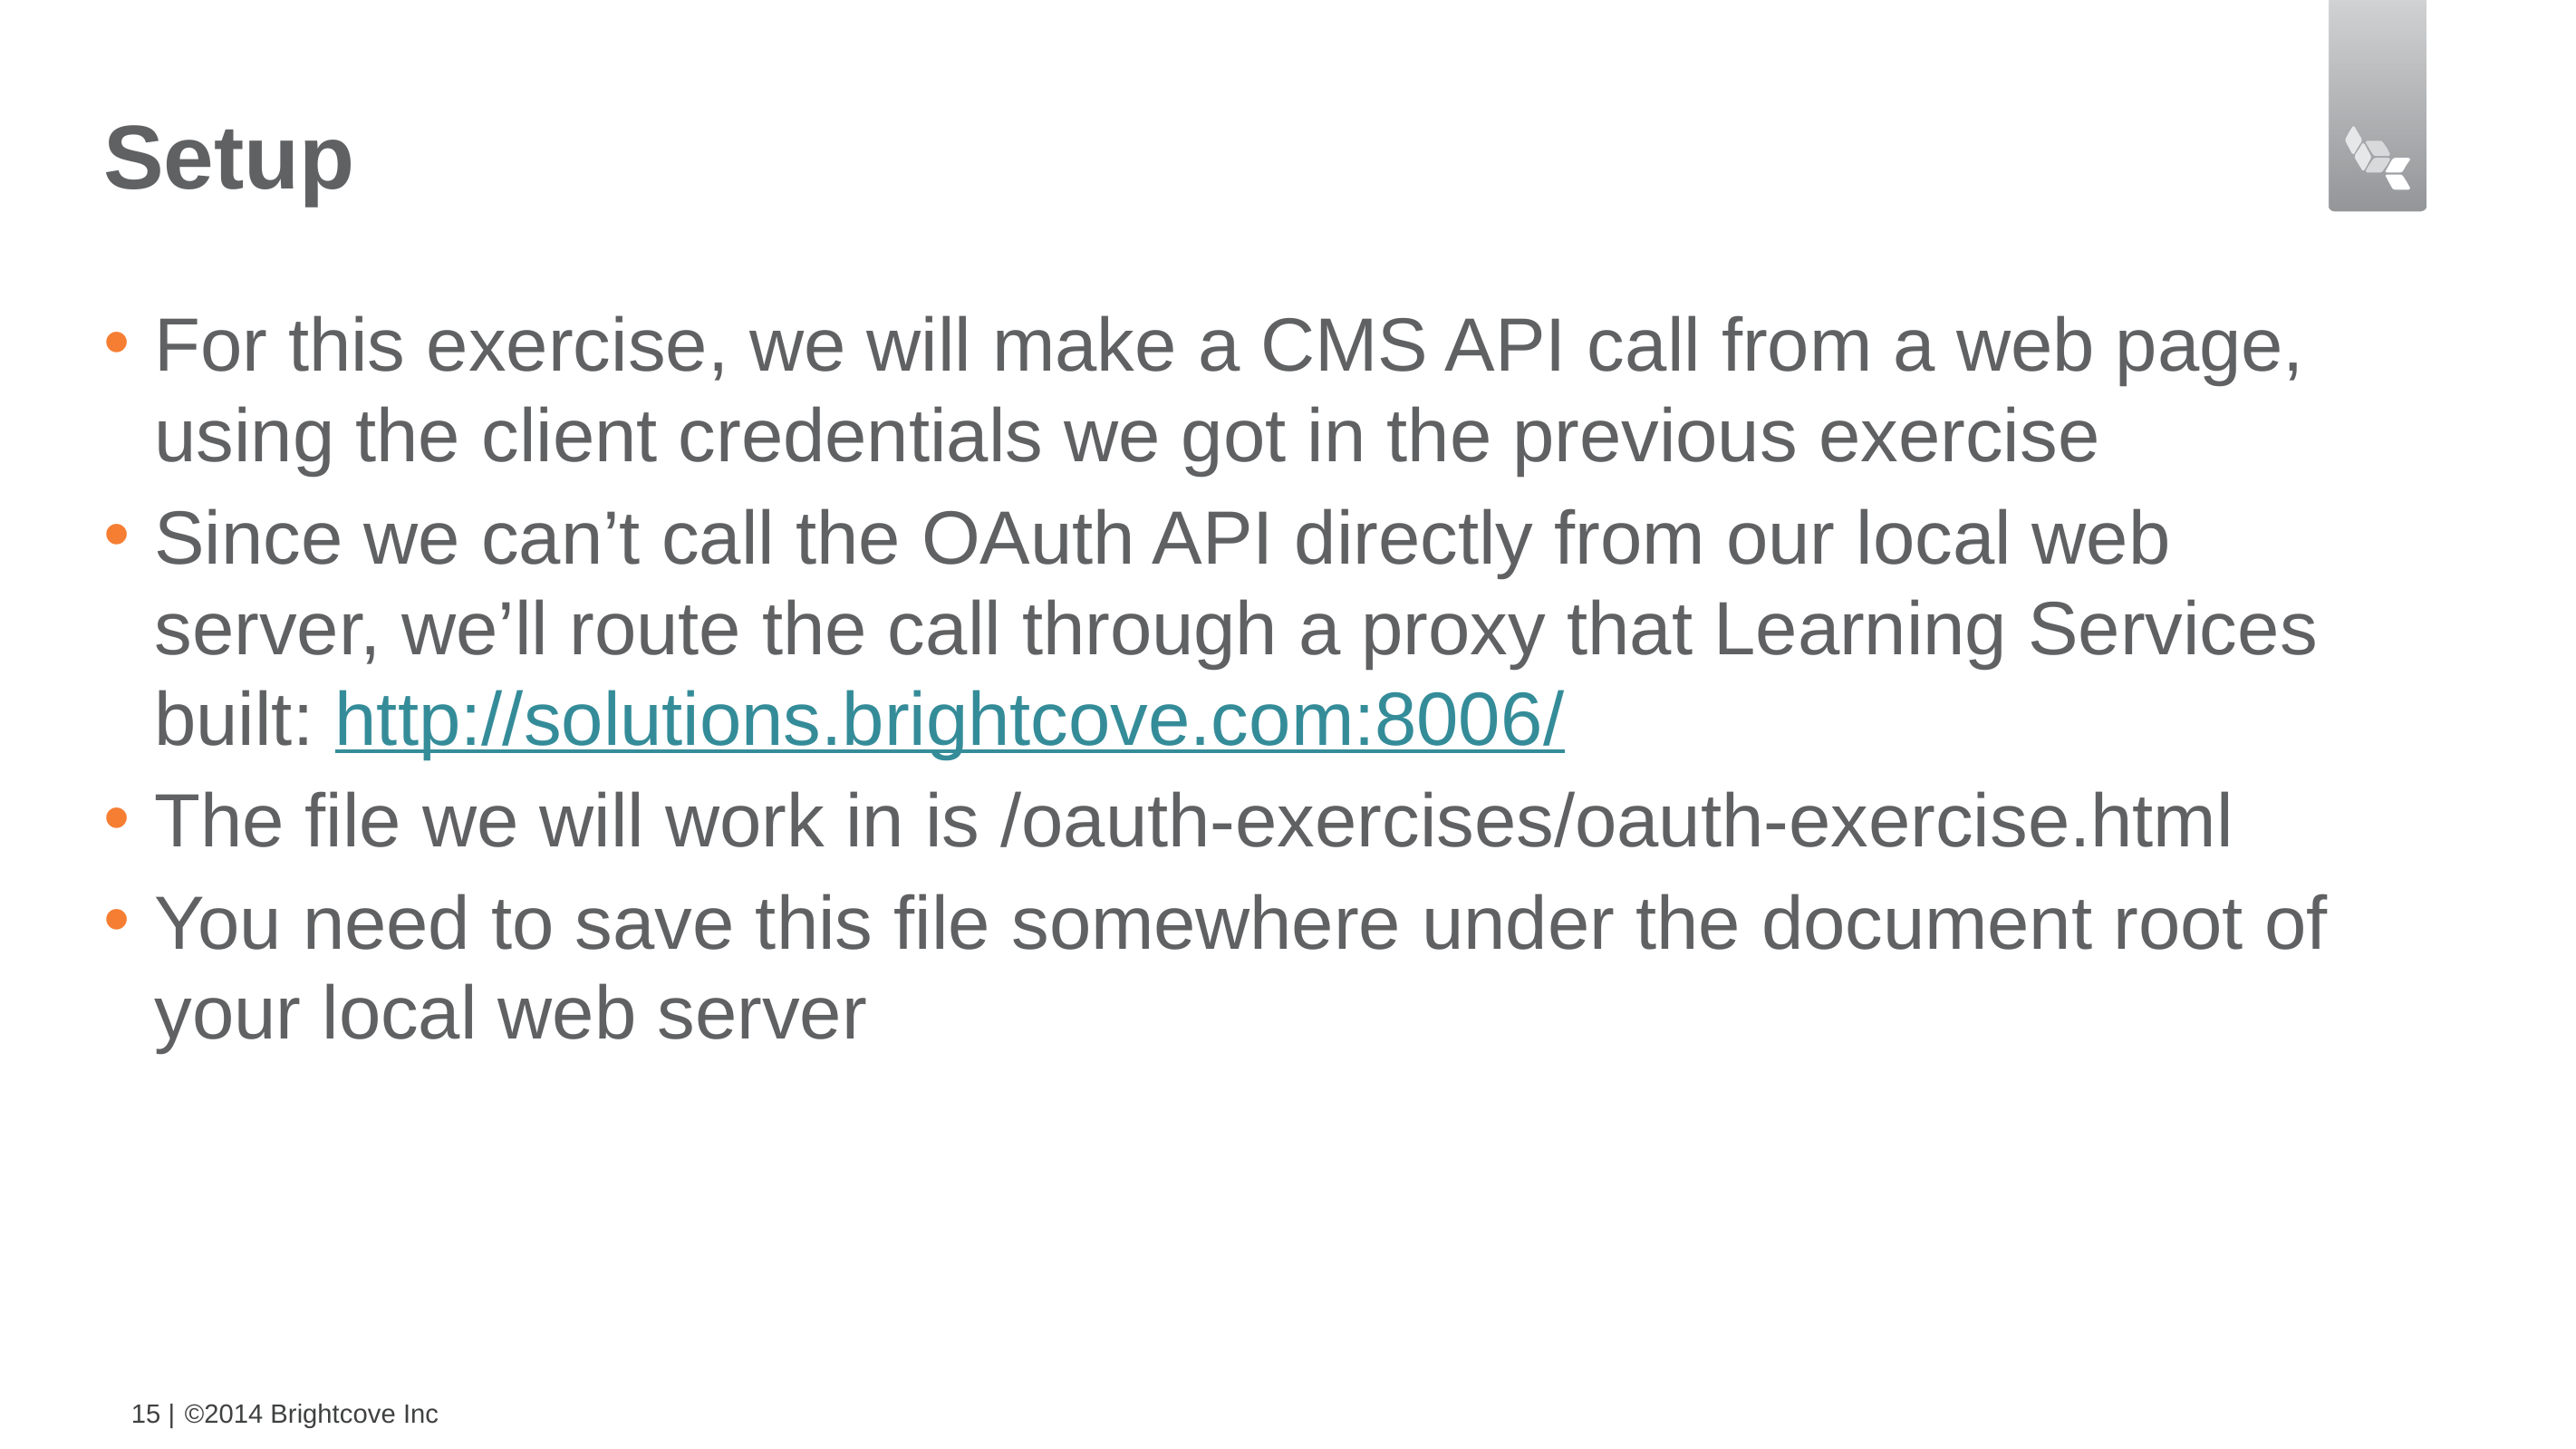

# Setup
For this exercise, we will make a CMS API call from a web page, using the client credentials we got in the previous exercise
Since we can’t call the OAuth API directly from our local web server, we’ll route the call through a proxy that Learning Services built: http://solutions.brightcove.com:8006/
The file we will work in is /oauth-exercises/oauth-exercise.html
You need to save this file somewhere under the document root of your local web server
15 |
©2014 Brightcove Inc